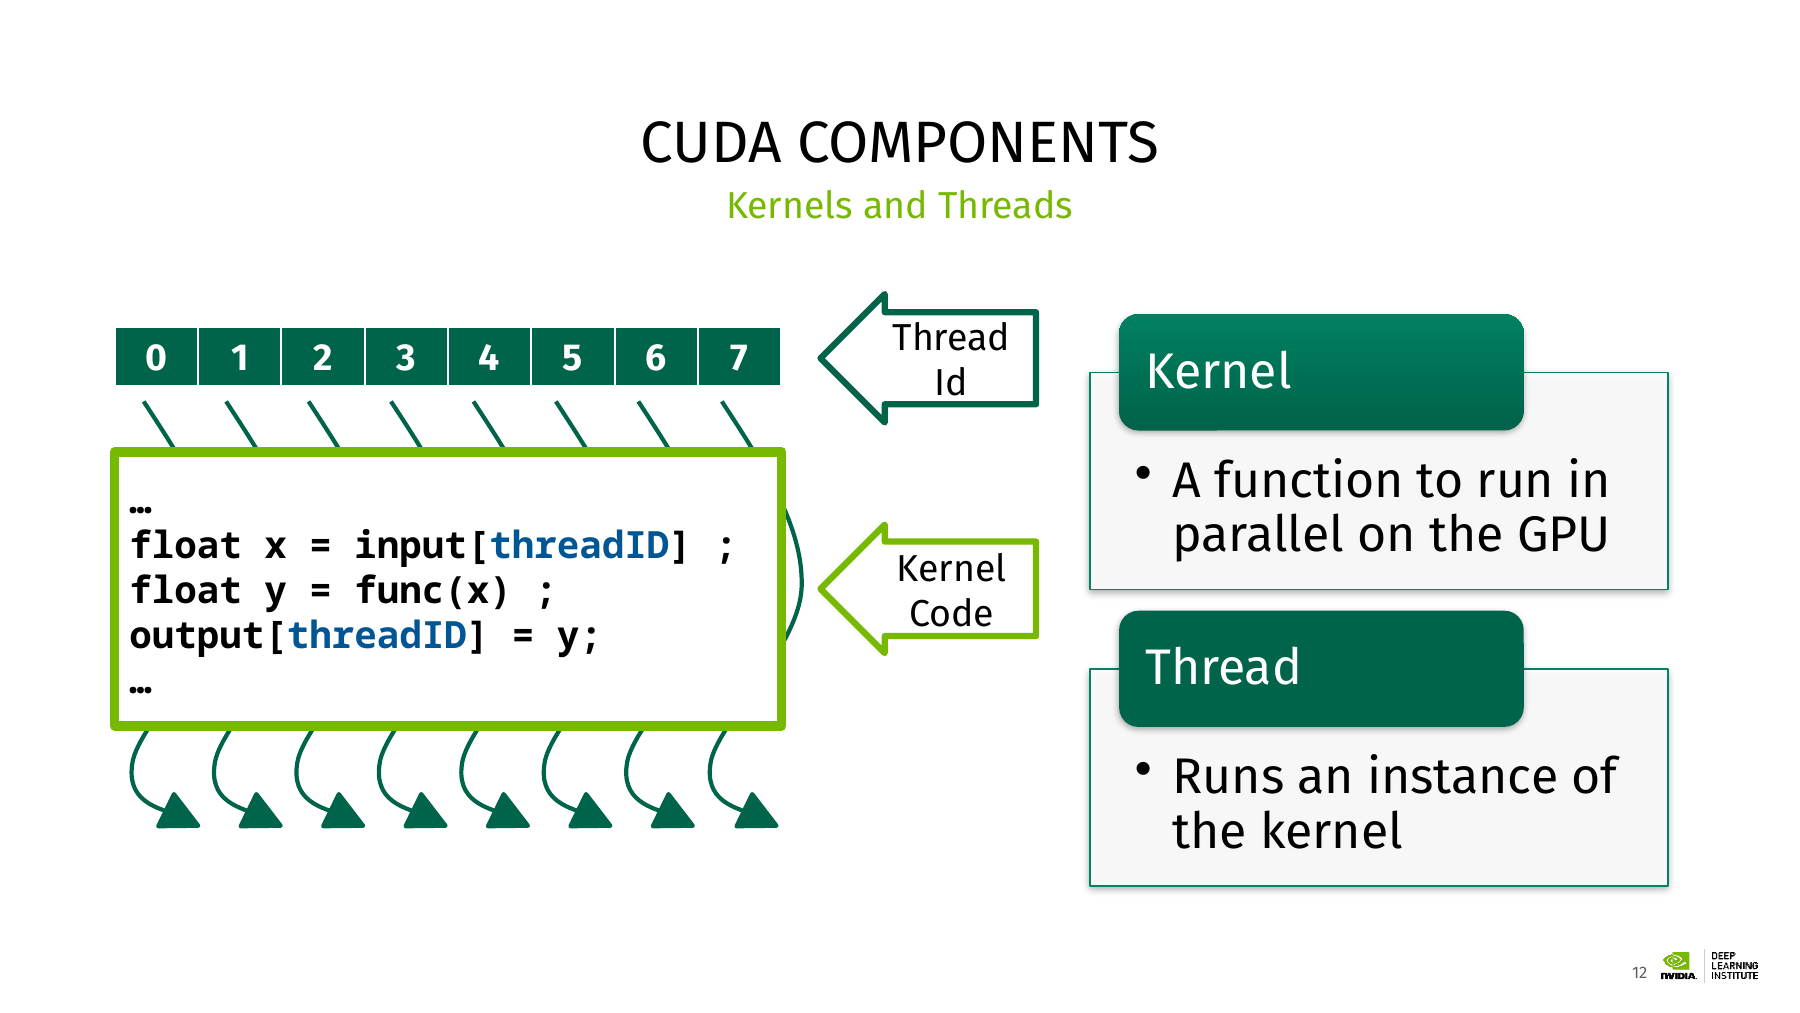

# CUDA Components
Kernels and Threads
Thread Id
A function to run in parallel on the GPU
Kernel
Runs an instance of the kernel
Thread
| 0 | 1 | 2 | 3 | 4 | 5 | 6 | 7 |
| --- | --- | --- | --- | --- | --- | --- | --- |

…
float x = input[threadID] ;
float y = func(x) ;
output[threadID] = y;
…
Kernel Code